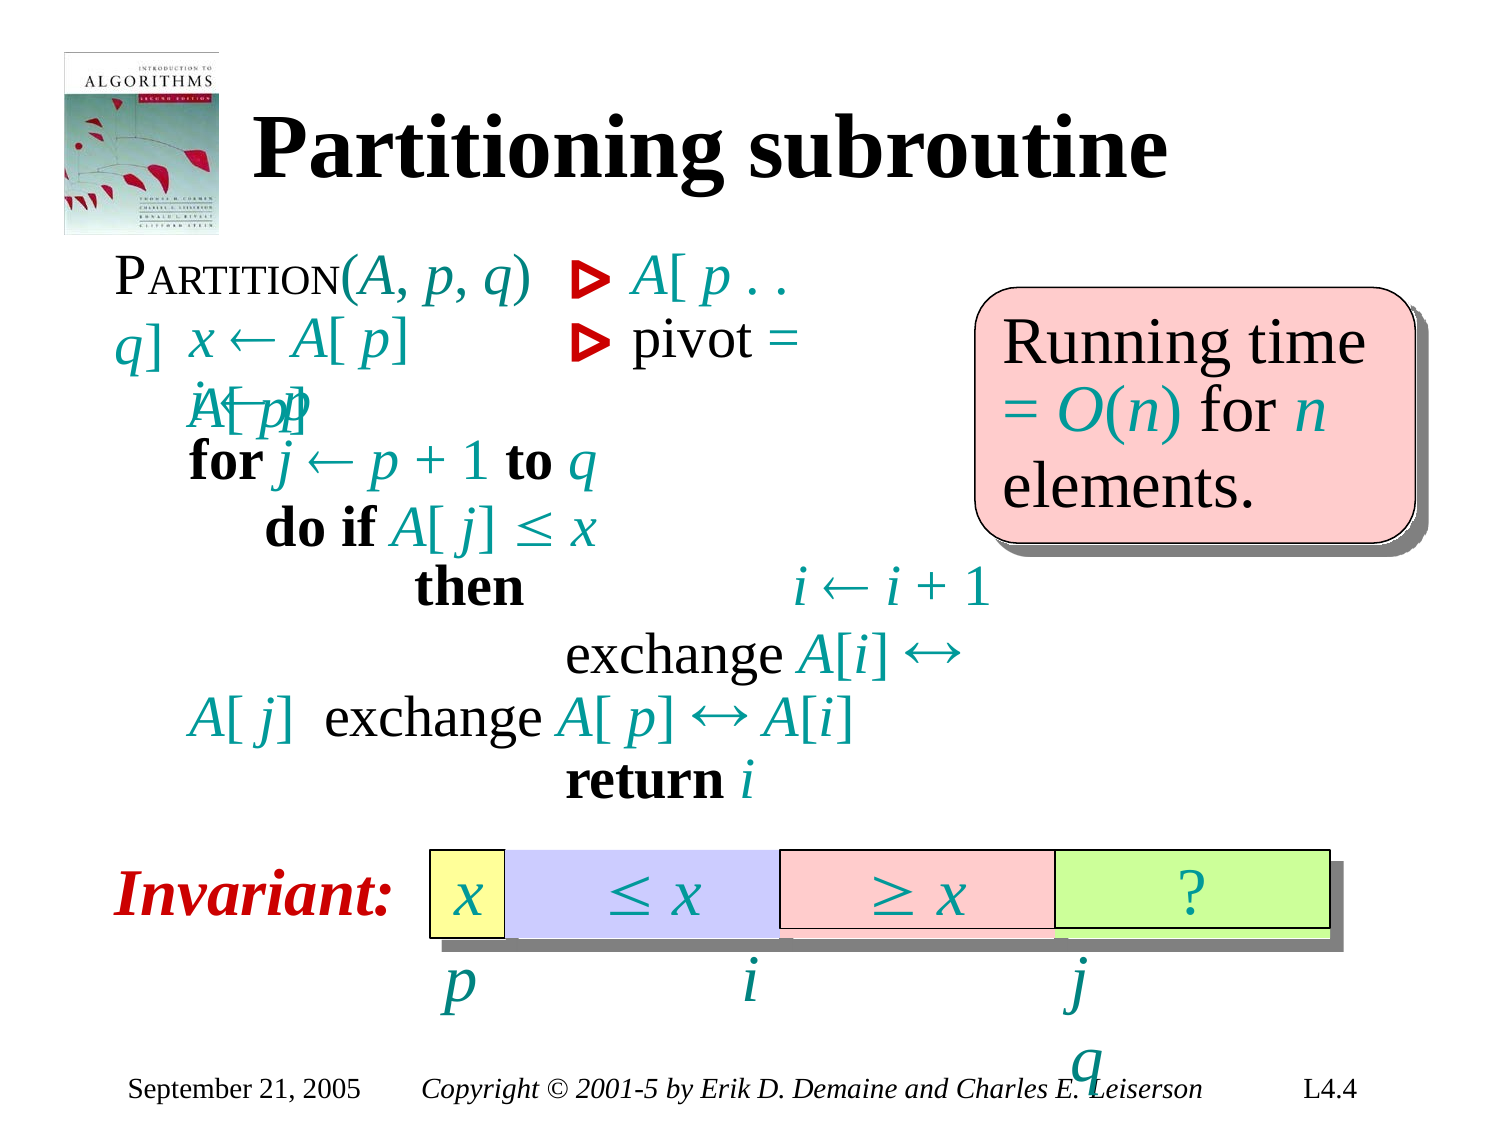

# Partitioning subroutine
PARTITION(A, p, q)	⊳ A[ p . . q]

Running time
x ← A[ p]	⊳ pivot = A[ p]
i ← p
= O(n) for n
elements.
for j ← p + 1 to q
do if A[ j] ≤ x
then	i ← i + 1
exchange A[i] ↔ A[ j]  exchange A[ p] ↔ A[i]
return i

Invariant:	x	≤ x
≥ x
?
p
i
j	q
September 21, 2005
Copyright © 2001-5 by Erik D. Demaine and Charles E. Leiserson
L4.4